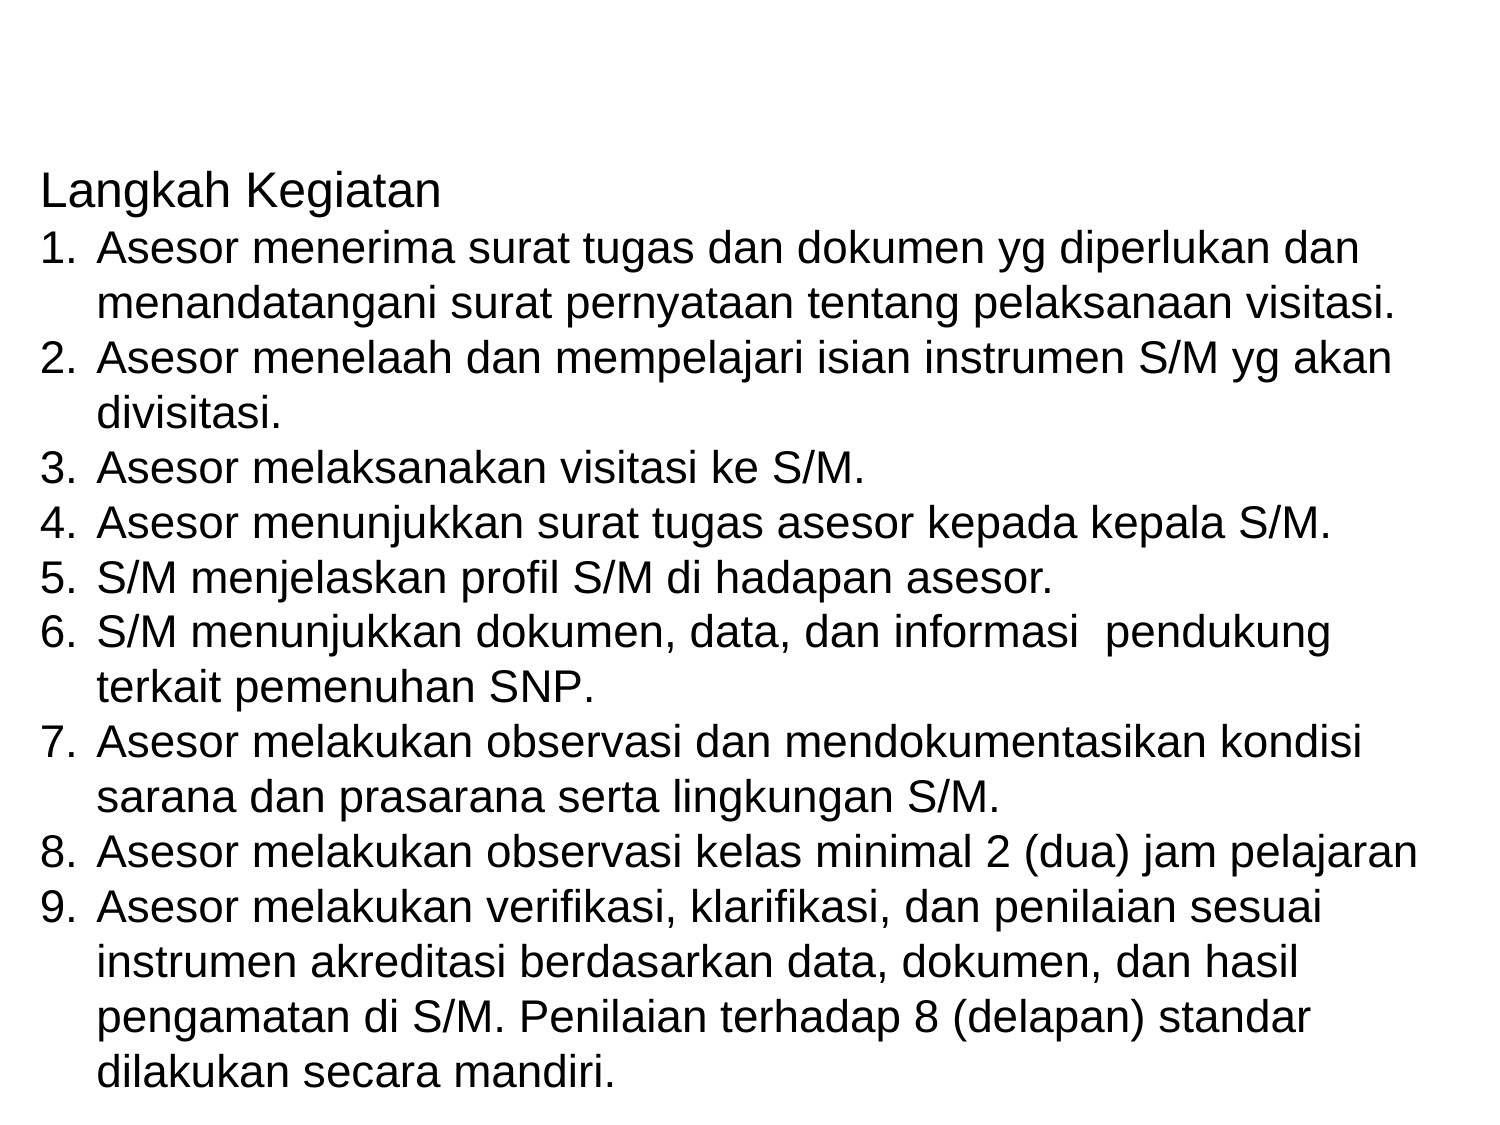

Langkah Kegiatan
Asesor menerima surat tugas dan dokumen yg diperlukan dan menandatangani surat pernyataan tentang pelaksanaan visitasi.
Asesor menelaah dan mempelajari isian instrumen S/M yg akan divisitasi.
Asesor melaksanakan visitasi ke S/M.
Asesor menunjukkan surat tugas asesor kepada kepala S/M.
S/M menjelaskan profil S/M di hadapan asesor.
S/M menunjukkan dokumen, data, dan informasi  pendukung terkait pemenuhan SNP.
Asesor melakukan observasi dan mendokumentasikan kondisi sarana dan prasarana serta lingkungan S/M.
Asesor melakukan observasi kelas minimal 2 (dua) jam pelajaran
Asesor melakukan verifikasi, klarifikasi, dan penilaian sesuai instrumen akreditasi berdasarkan data, dokumen, dan hasil pengamatan di S/M. Penilaian terhadap 8 (delapan) standar dilakukan secara mandiri.